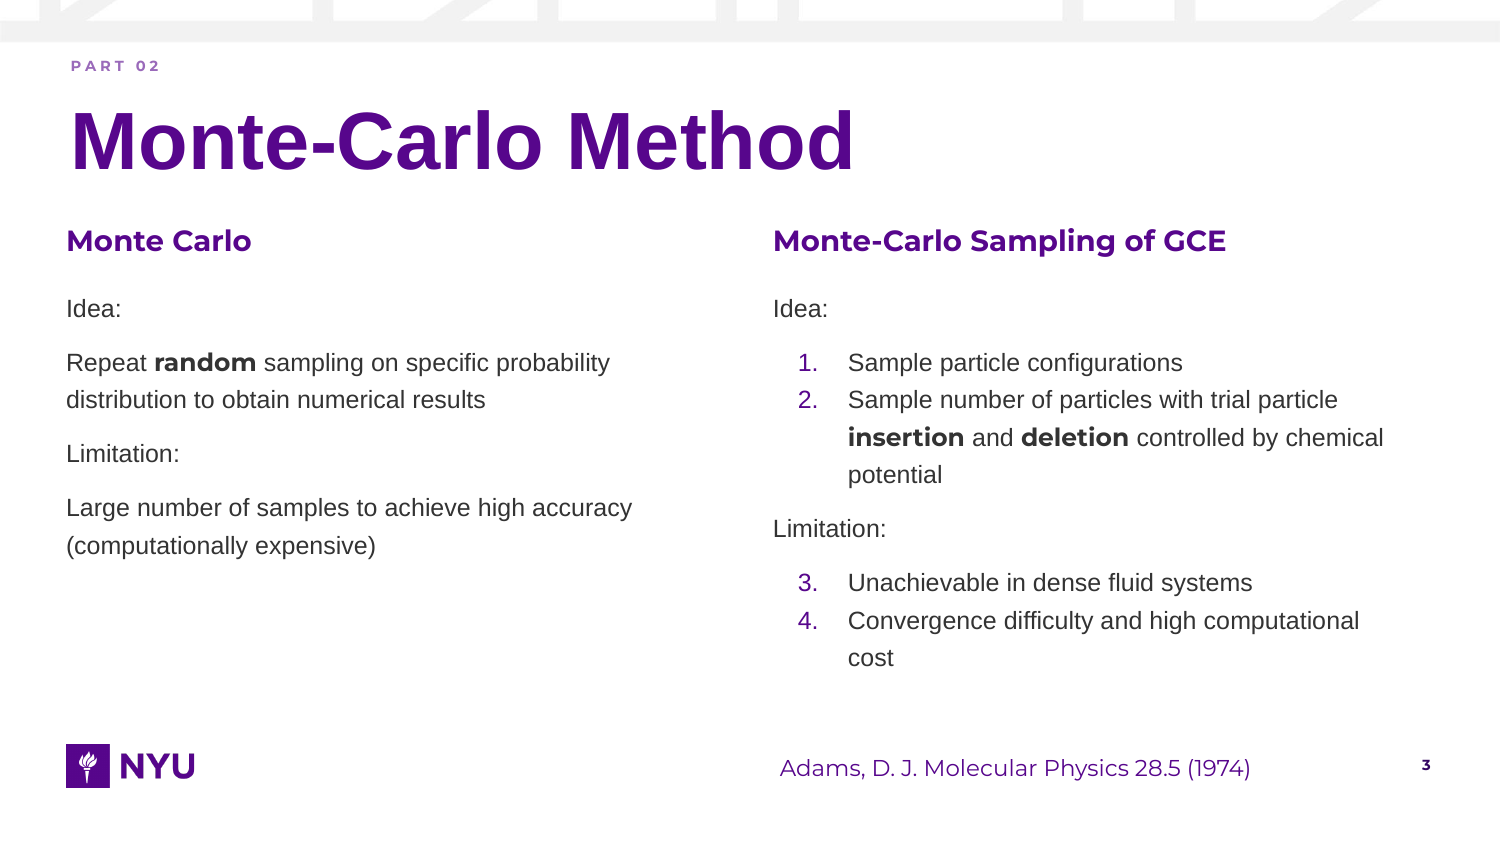

P A R T   0 2
# Monte-Carlo Method
Monte Carlo
Monte-Carlo Sampling of GCE
Idea:
Sample particle configurations
Sample number of particles with trial particle insertion and deletion controlled by chemical potential
Limitation:
Unachievable in dense fluid systems
Convergence difficulty and high computational cost

Idea:
Repeat random sampling on specific probability distribution to obtain numerical results
Limitation:
Large number of samples to achieve high accuracy (computationally expensive)
Adams, D. J. Molecular Physics 28.5 (1974)